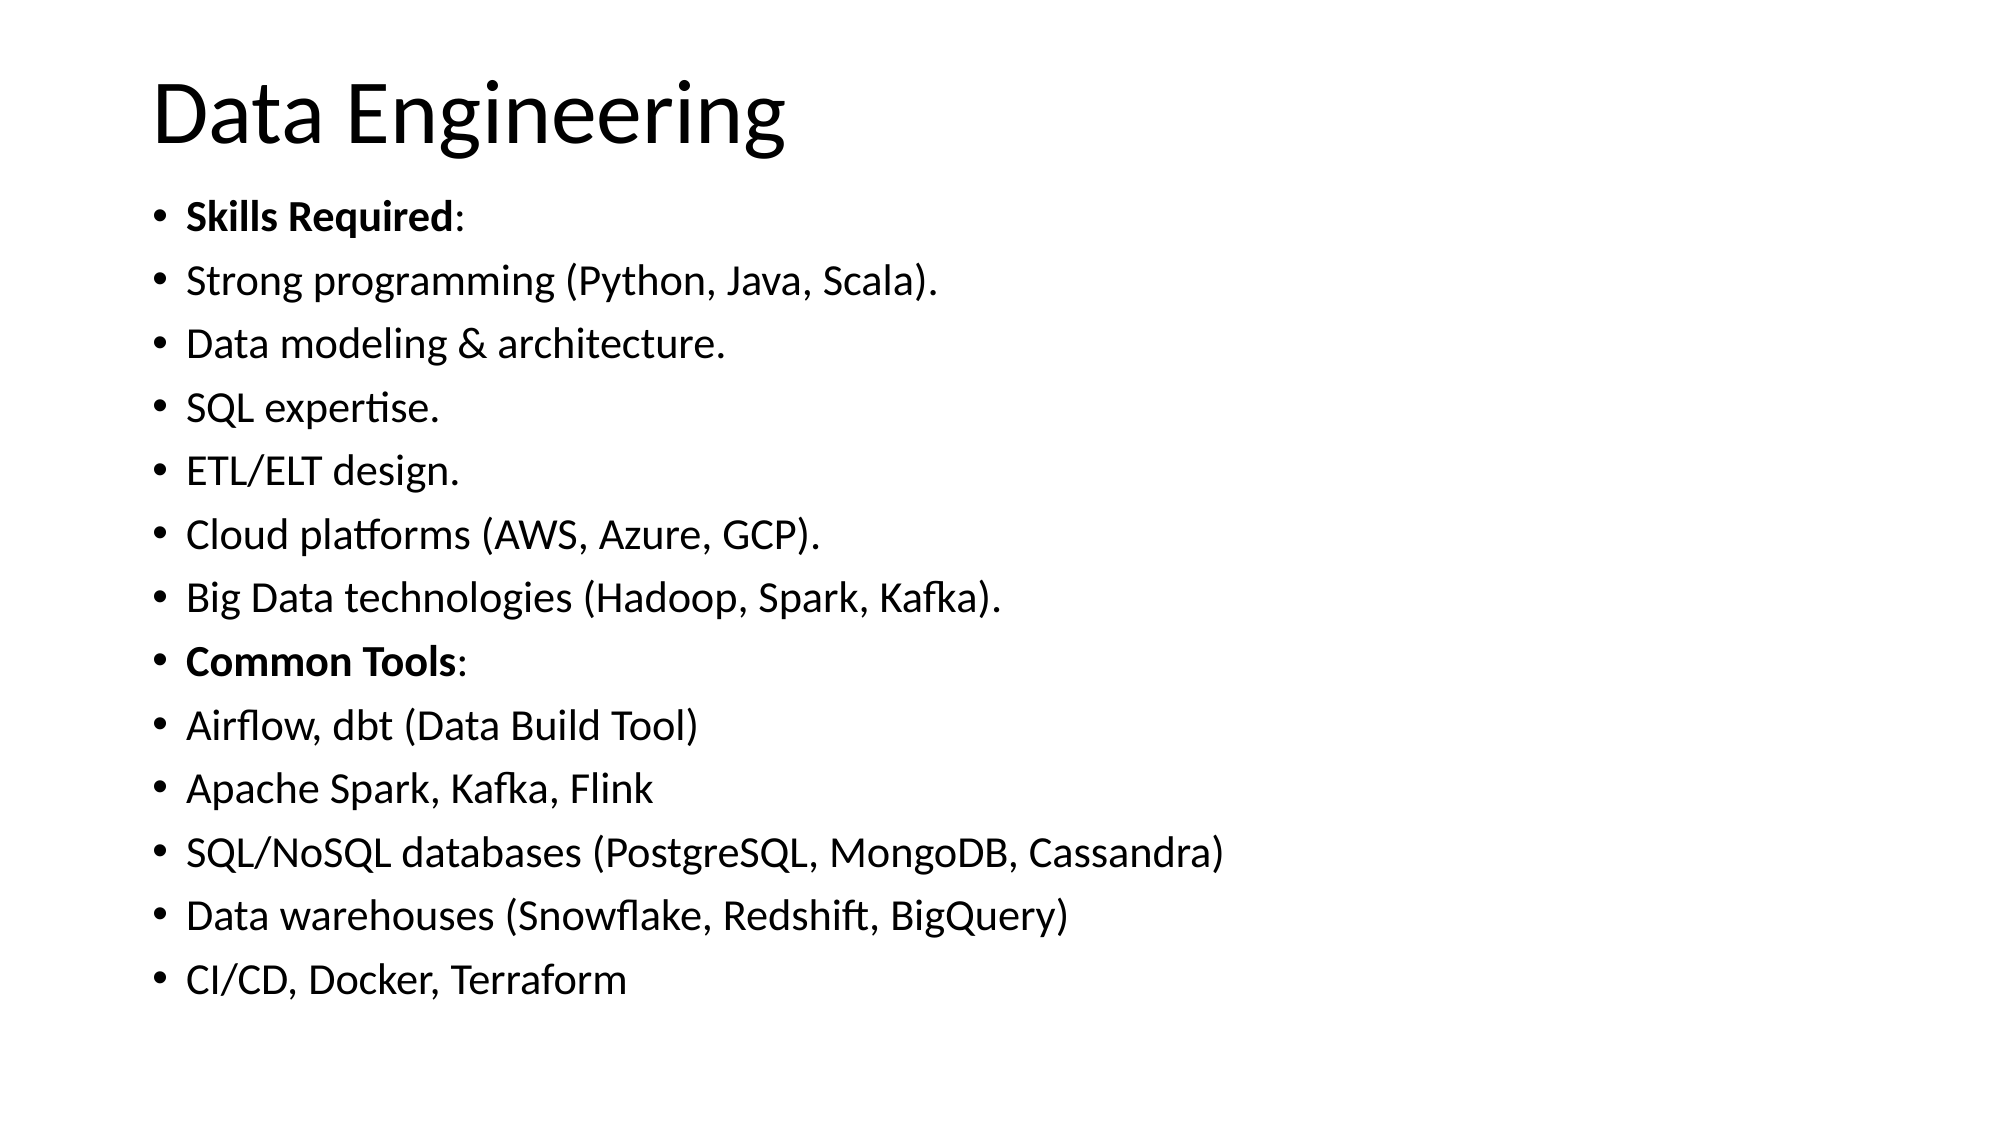

# Data Engineering
Skills Required:
Strong programming (Python, Java, Scala).
Data modeling & architecture.
SQL expertise.
ETL/ELT design.
Cloud platforms (AWS, Azure, GCP).
Big Data technologies (Hadoop, Spark, Kafka).
Common Tools:
Airflow, dbt (Data Build Tool)
Apache Spark, Kafka, Flink
SQL/NoSQL databases (PostgreSQL, MongoDB, Cassandra)
Data warehouses (Snowflake, Redshift, BigQuery)
CI/CD, Docker, Terraform